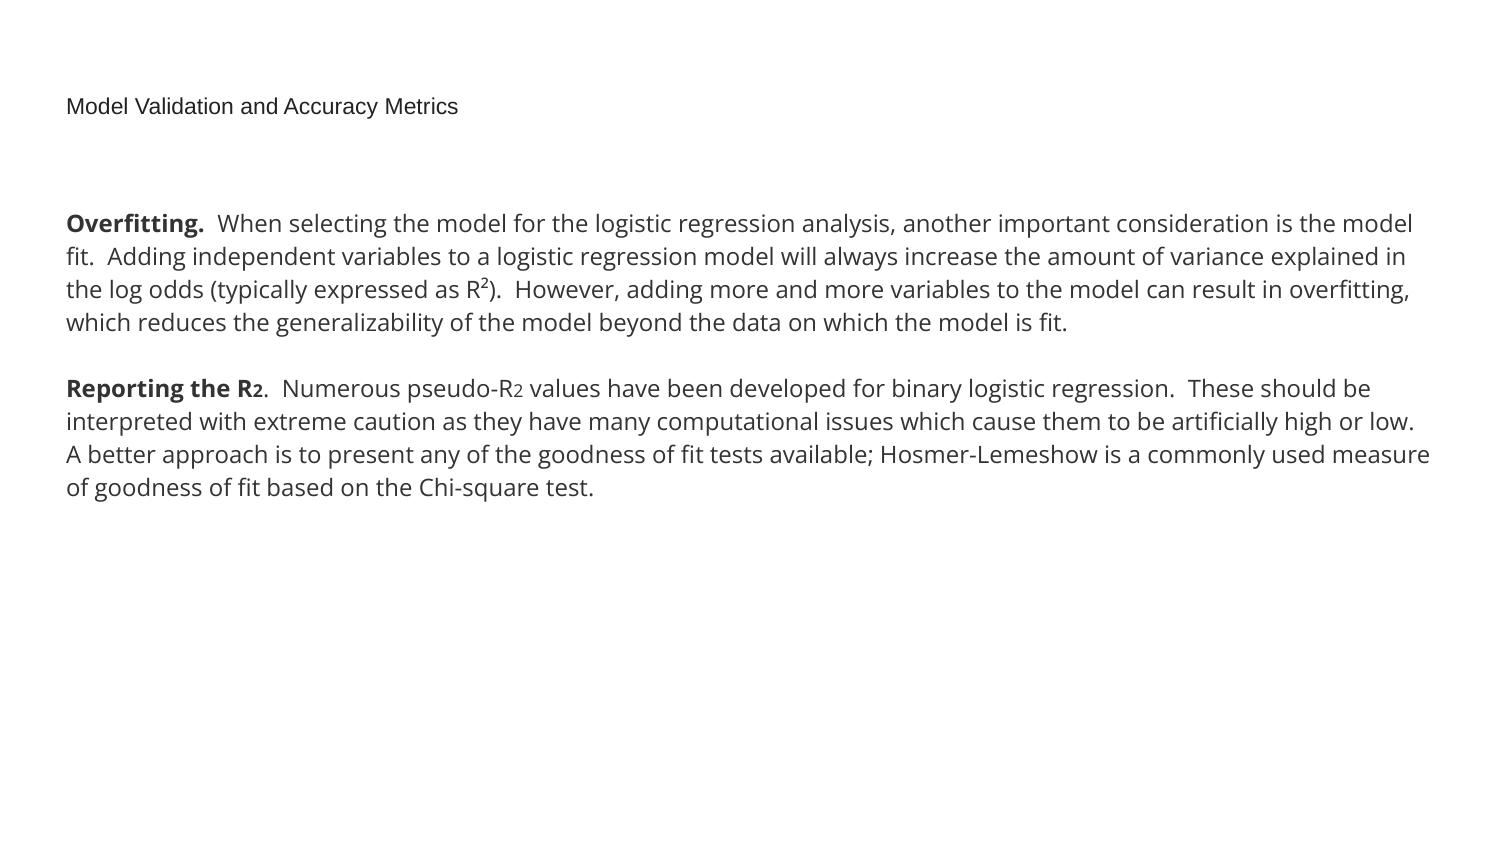

# Model Validation and Accuracy Metrics

Overfitting.  When selecting the model for the logistic regression analysis, another important consideration is the model fit.  Adding independent variables to a logistic regression model will always increase the amount of variance explained in the log odds (typically expressed as R²).  However, adding more and more variables to the model can result in overfitting, which reduces the generalizability of the model beyond the data on which the model is fit.

Reporting the R2.  Numerous pseudo-R2 values have been developed for binary logistic regression.  These should be interpreted with extreme caution as they have many computational issues which cause them to be artificially high or low.  A better approach is to present any of the goodness of fit tests available; Hosmer-Lemeshow is a commonly used measure of goodness of fit based on the Chi-square test.